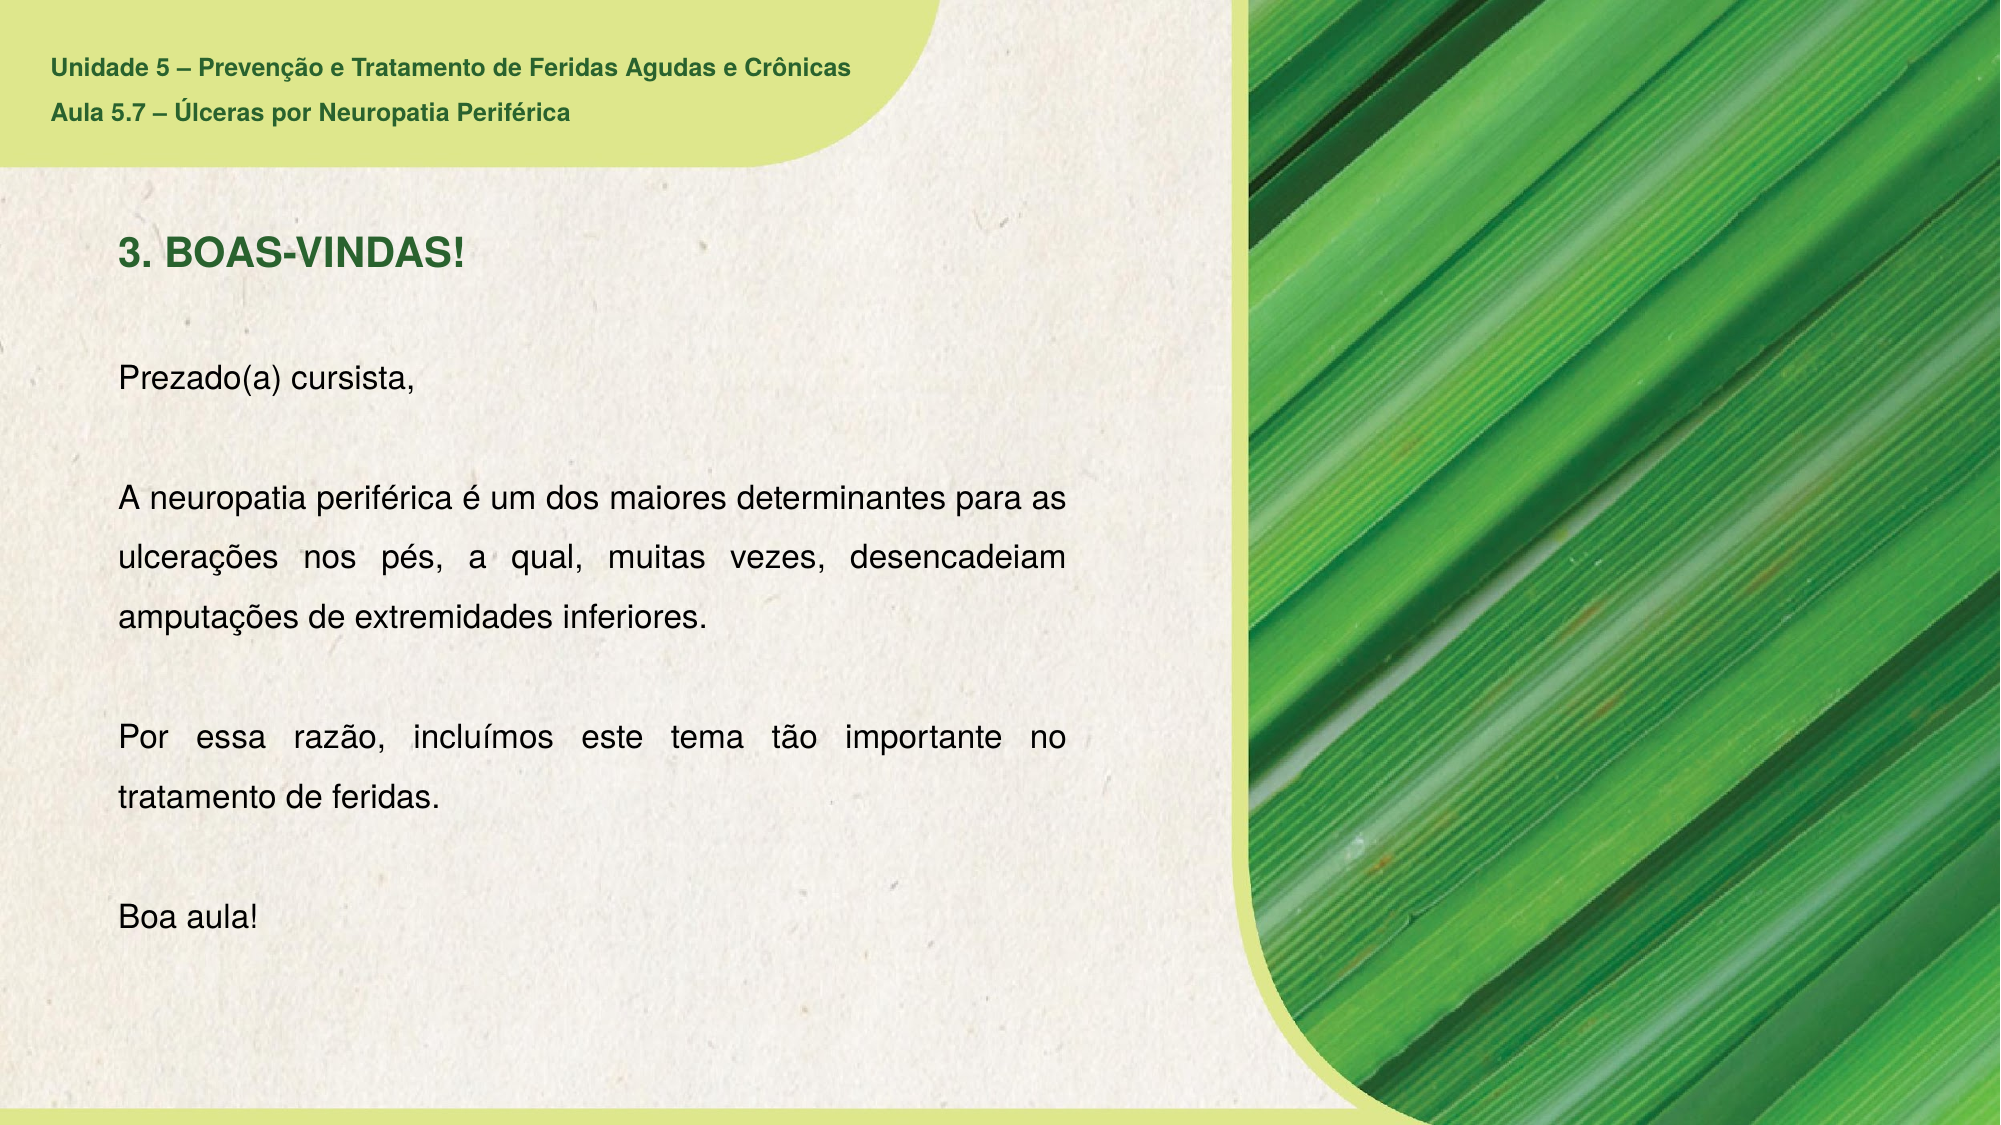

3. BOAS-VINDAS!

Prezado(a) cursista,

A neuropatia periférica é um dos maiores determinantes para as ulcerações nos pés, a qual, muitas vezes, desencadeiam amputações de extremidades inferiores.

Por essa razão, incluímos este tema tão importante no tratamento de feridas.

Boa aula!